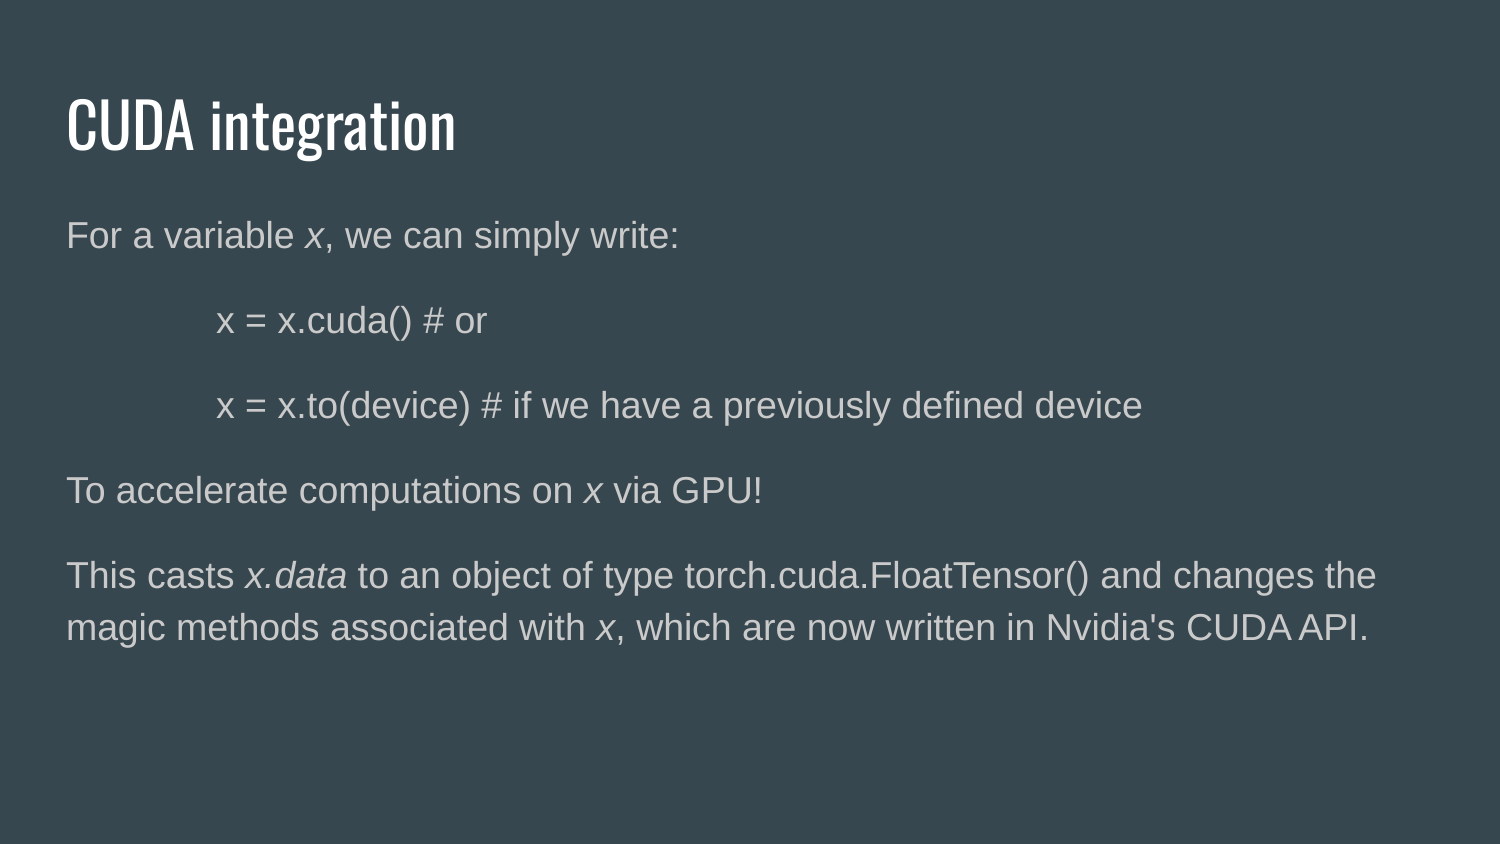

# CUDA integration
For a variable x, we can simply write:
 	x = x.cuda() # or
 	x = x.to(device) # if we have a previously defined device
To accelerate computations on x via GPU!
This casts x.data to an object of type torch.cuda.FloatTensor() and changes the magic methods associated with x, which are now written in Nvidia's CUDA API.